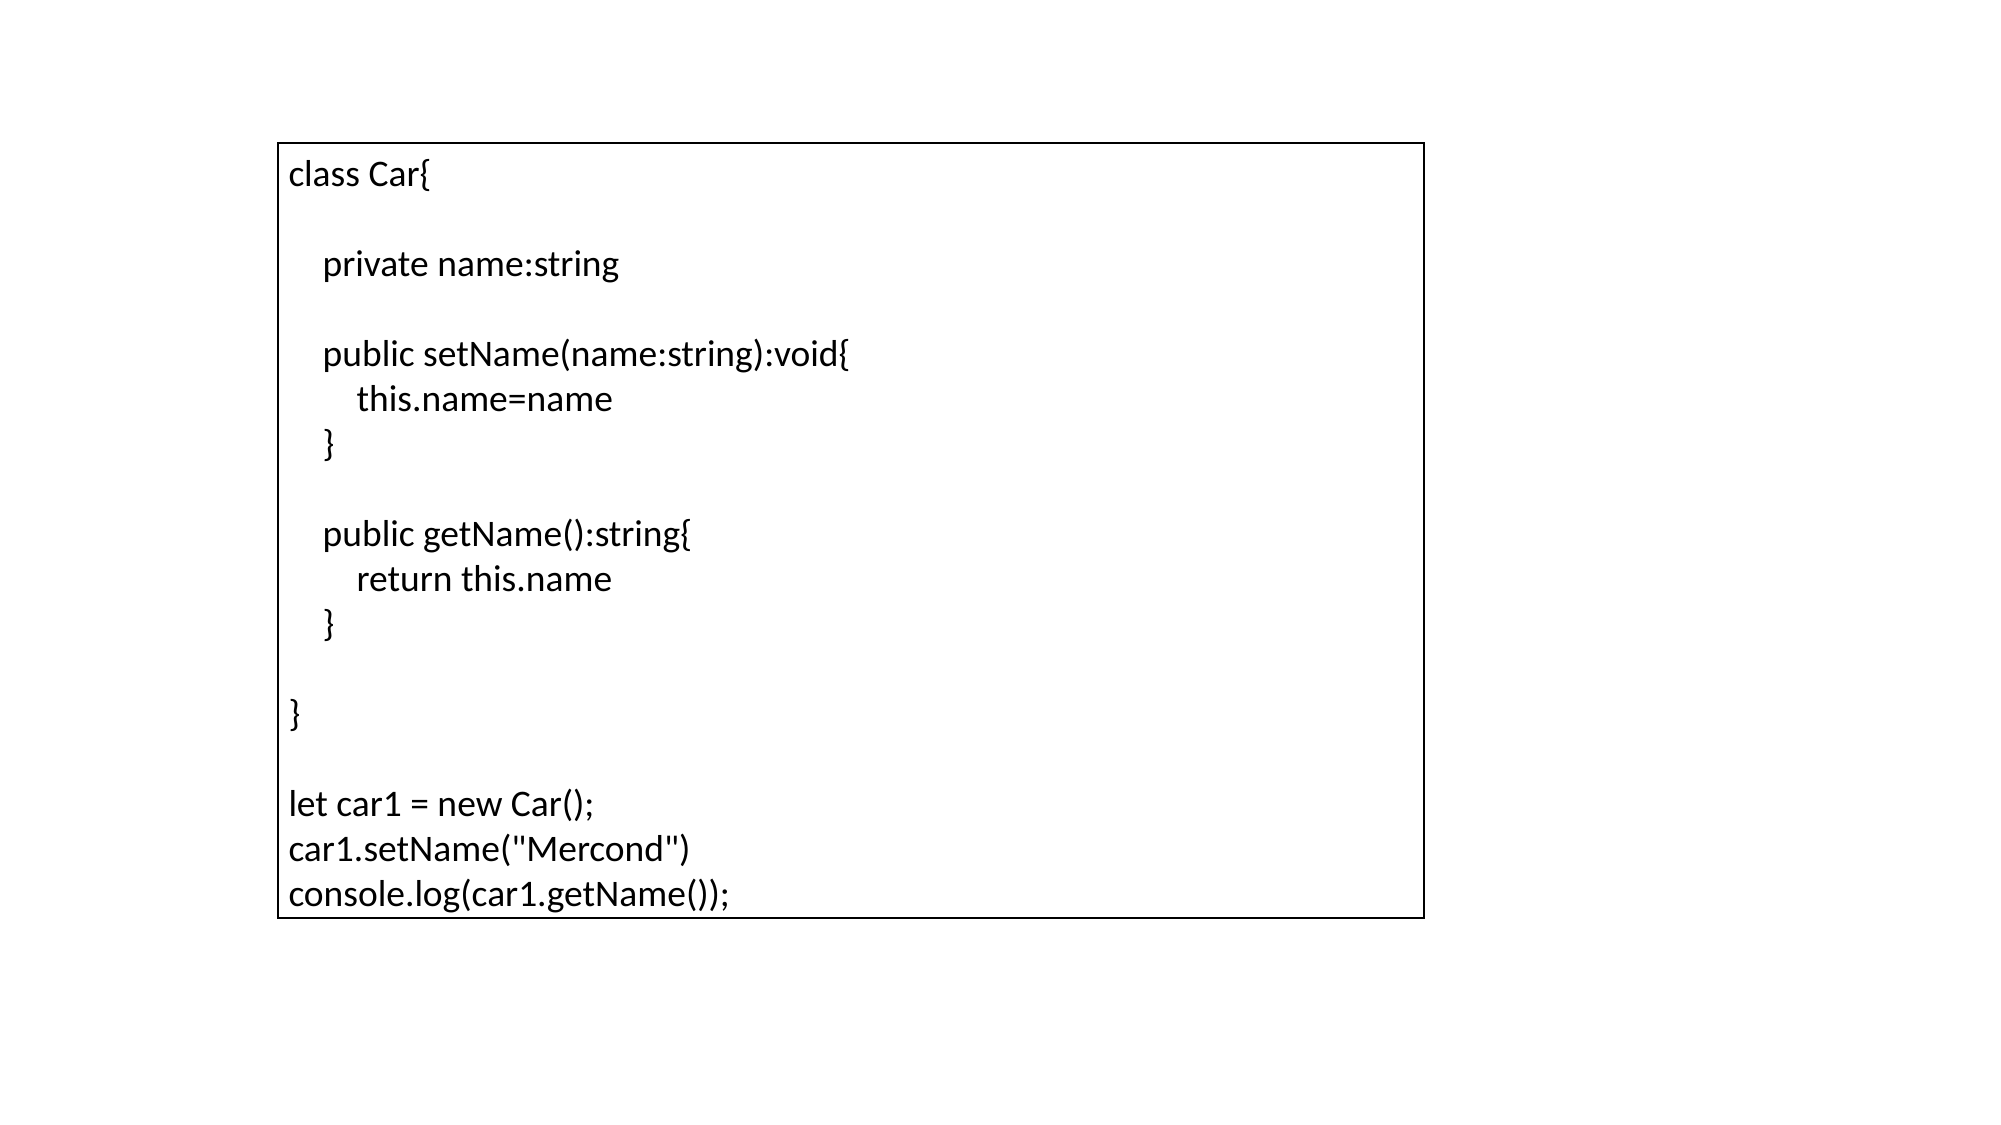

class Car{

    private name:string

    public setName(name:string):void{
        this.name=name
    }

    public getName():string{
        return this.name
    }

}

let car1 = new Car();
car1.setName("Mercond")
console.log(car1.getName());